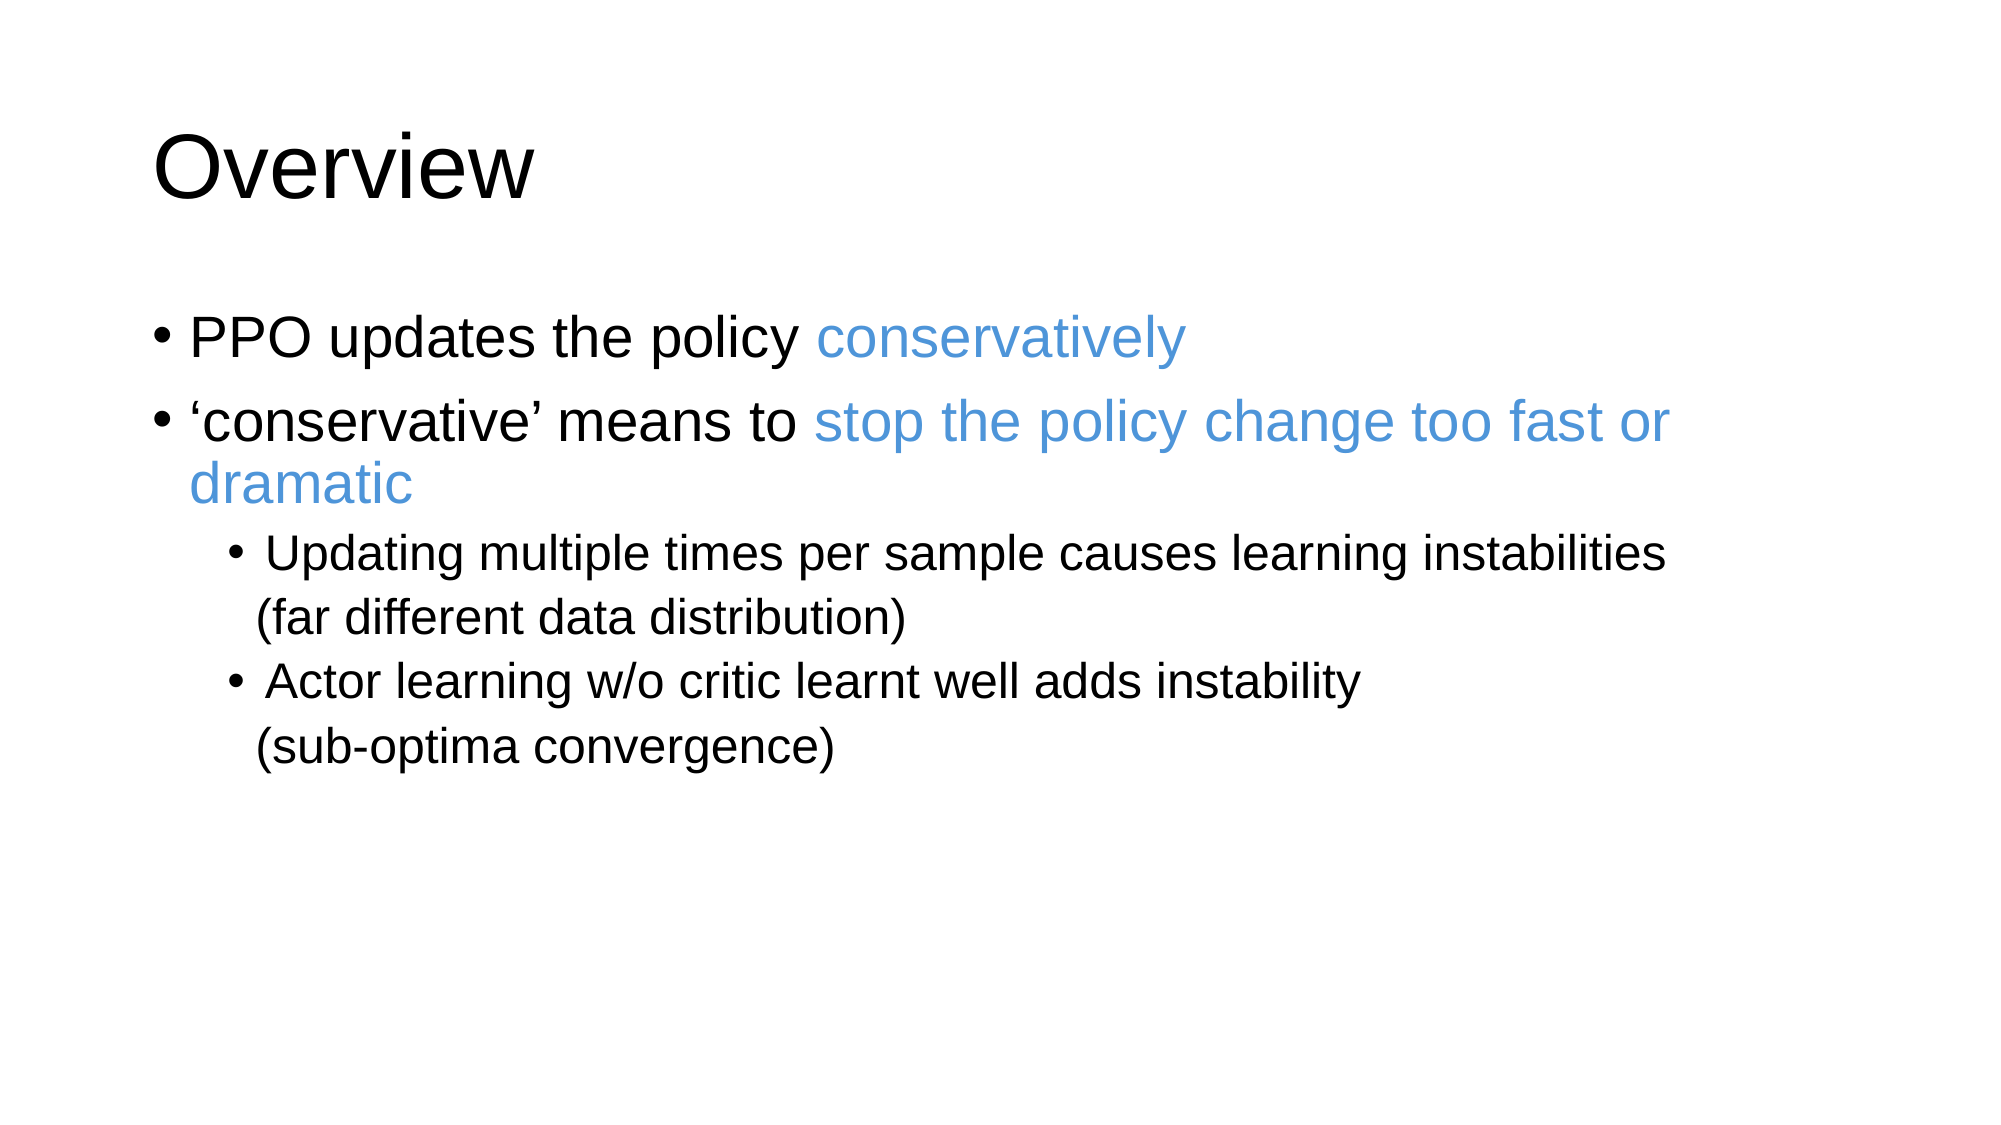

# Overview
PPO updates the policy conservatively
‘conservative’ means to stop the policy change too fast or dramatic
Updating multiple times per sample causes learning instabilities
  (far different data distribution)
Actor learning w/o critic learnt well adds instability
  (sub-optima convergence)